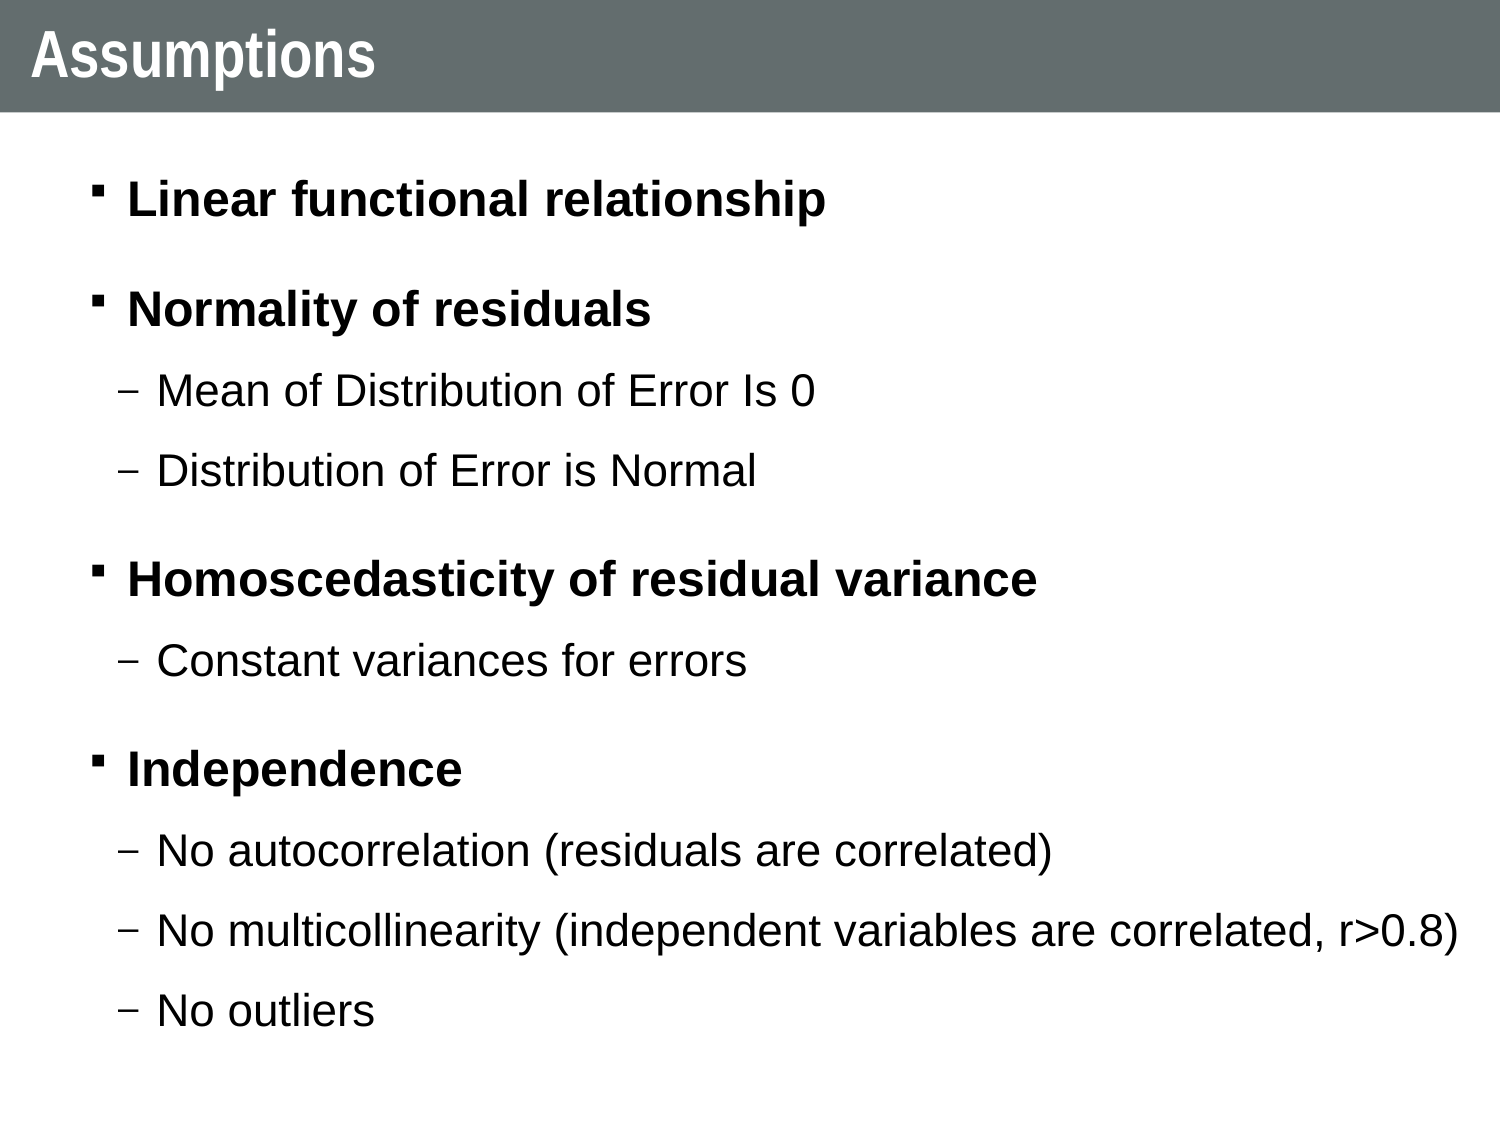

# Assumptions
Linear functional relationship
Normality of residuals
Mean of Distribution of Error Is 0
Distribution of Error is Normal
Homoscedasticity of residual variance
Constant variances for errors
Independence
No autocorrelation (residuals are correlated)
No multicollinearity (independent variables are correlated, r>0.8)
No outliers